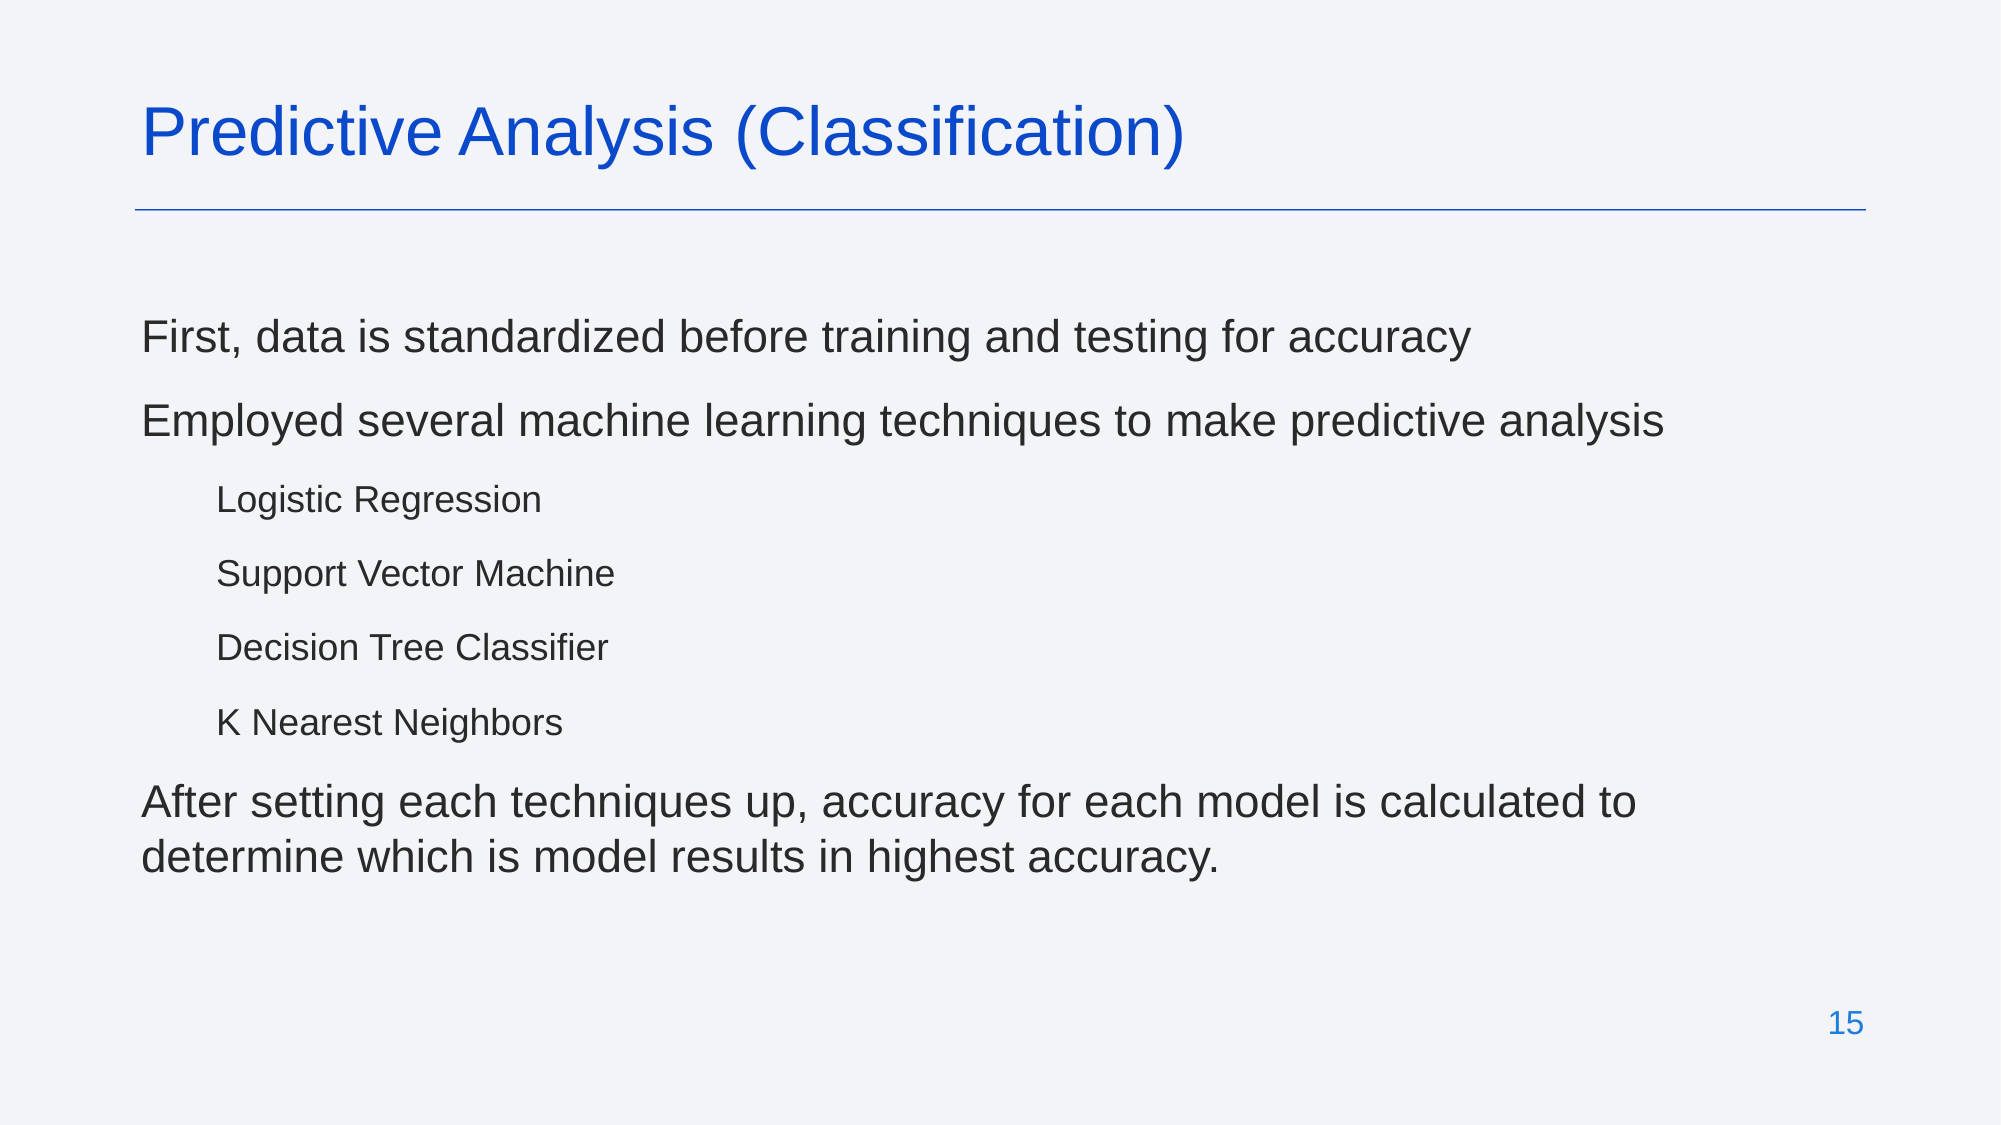

Predictive Analysis (Classification)
First, data is standardized before training and testing for accuracy
Employed several machine learning techniques to make predictive analysis
Logistic Regression
Support Vector Machine
Decision Tree Classifier
K Nearest Neighbors
After setting each techniques up, accuracy for each model is calculated to determine which is model results in highest accuracy.
15